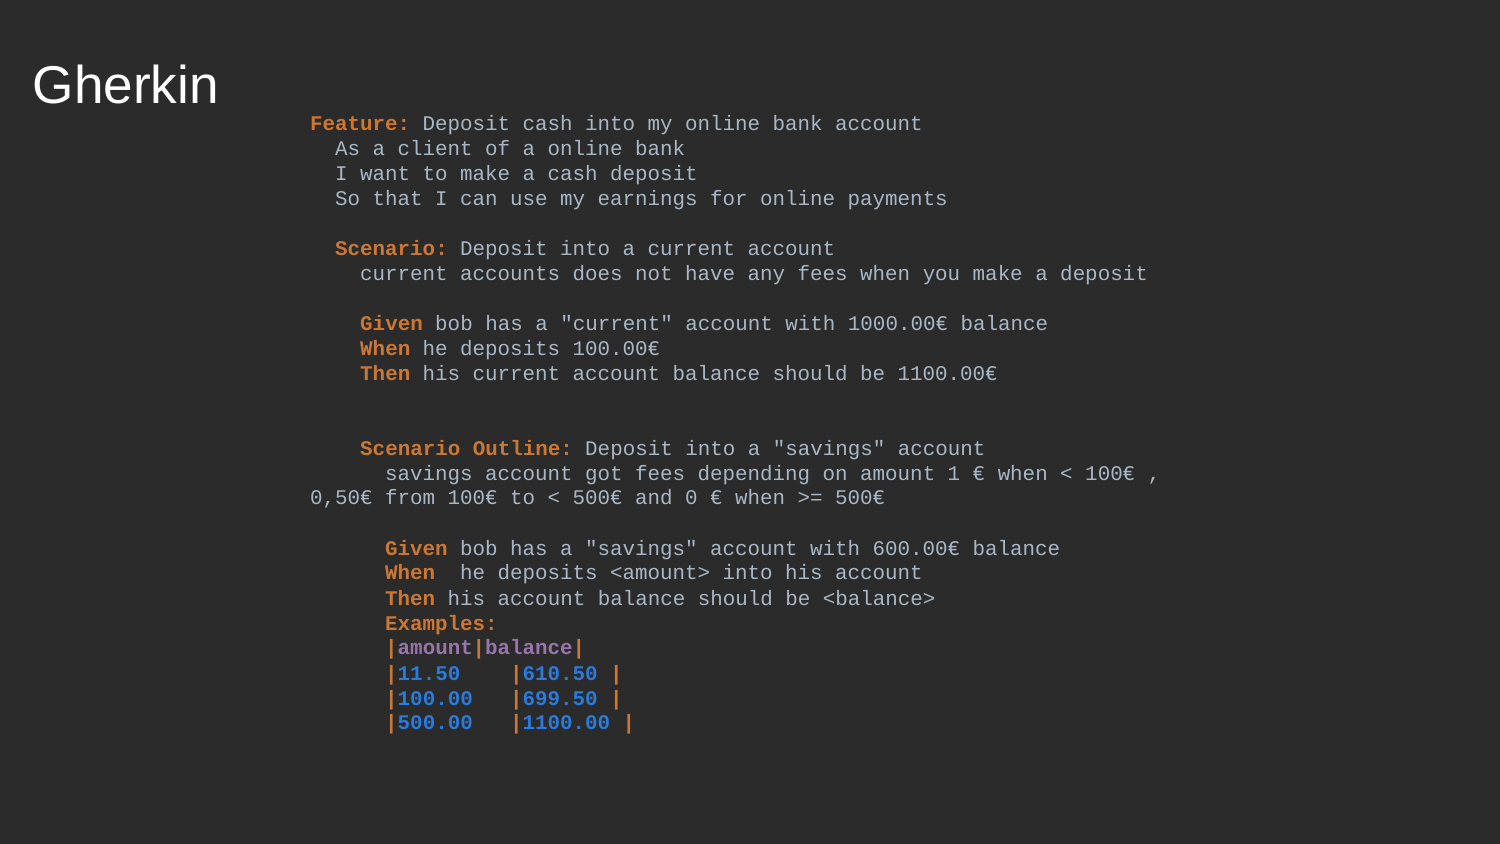

Gherkin

Feature: Deposit cash into my online bank account
  As a client of a online bank
  I want to make a cash deposit
  So that I can use my earnings for online payments
  Scenario: Deposit into a current account
    current accounts does not have any fees when you make a deposit
    Given bob has a "current" account with 1000.00€ balance
    When he deposits 100.00€
    Then his current account balance should be 1100.00€
    Scenario Outline: Deposit into a "savings" account
      savings account got fees depending on amount 1 € when < 100€ , 0,50€ from 100€ to < 500€ and 0 € when >= 500€
      Given bob has a "savings" account with 600.00€ balance
      When  he deposits <amount> into his account
      Then his account balance should be <balance>
      Examples:
      |amount|balance|
      |11.50    |610.50 |
      |100.00   |699.50 |
      |500.00   |1100.00 |